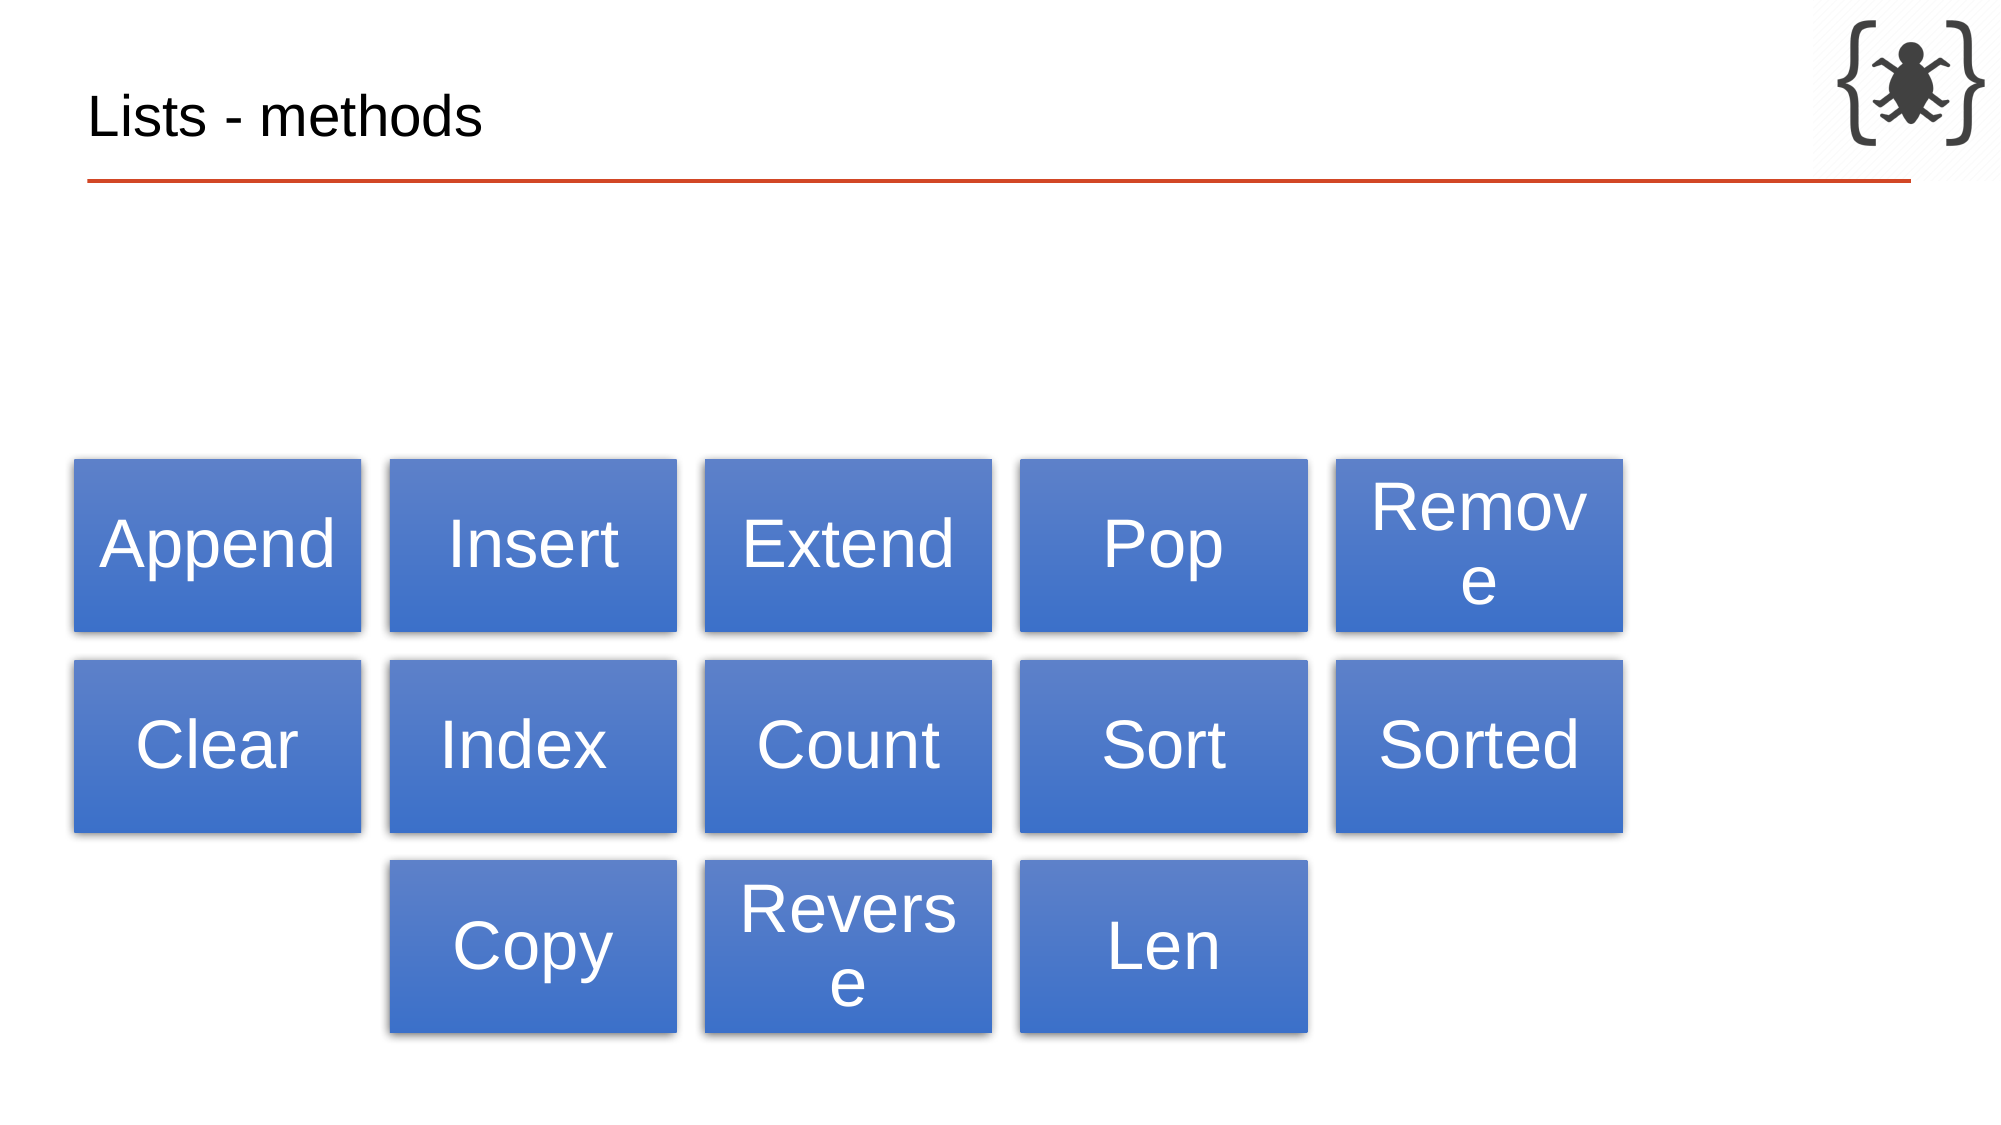

# Lists - methods

Append

Insert

Extend

Pop

Remove

Clear

Index

Count

Sort

Sorted

Copy

Reverse

Len